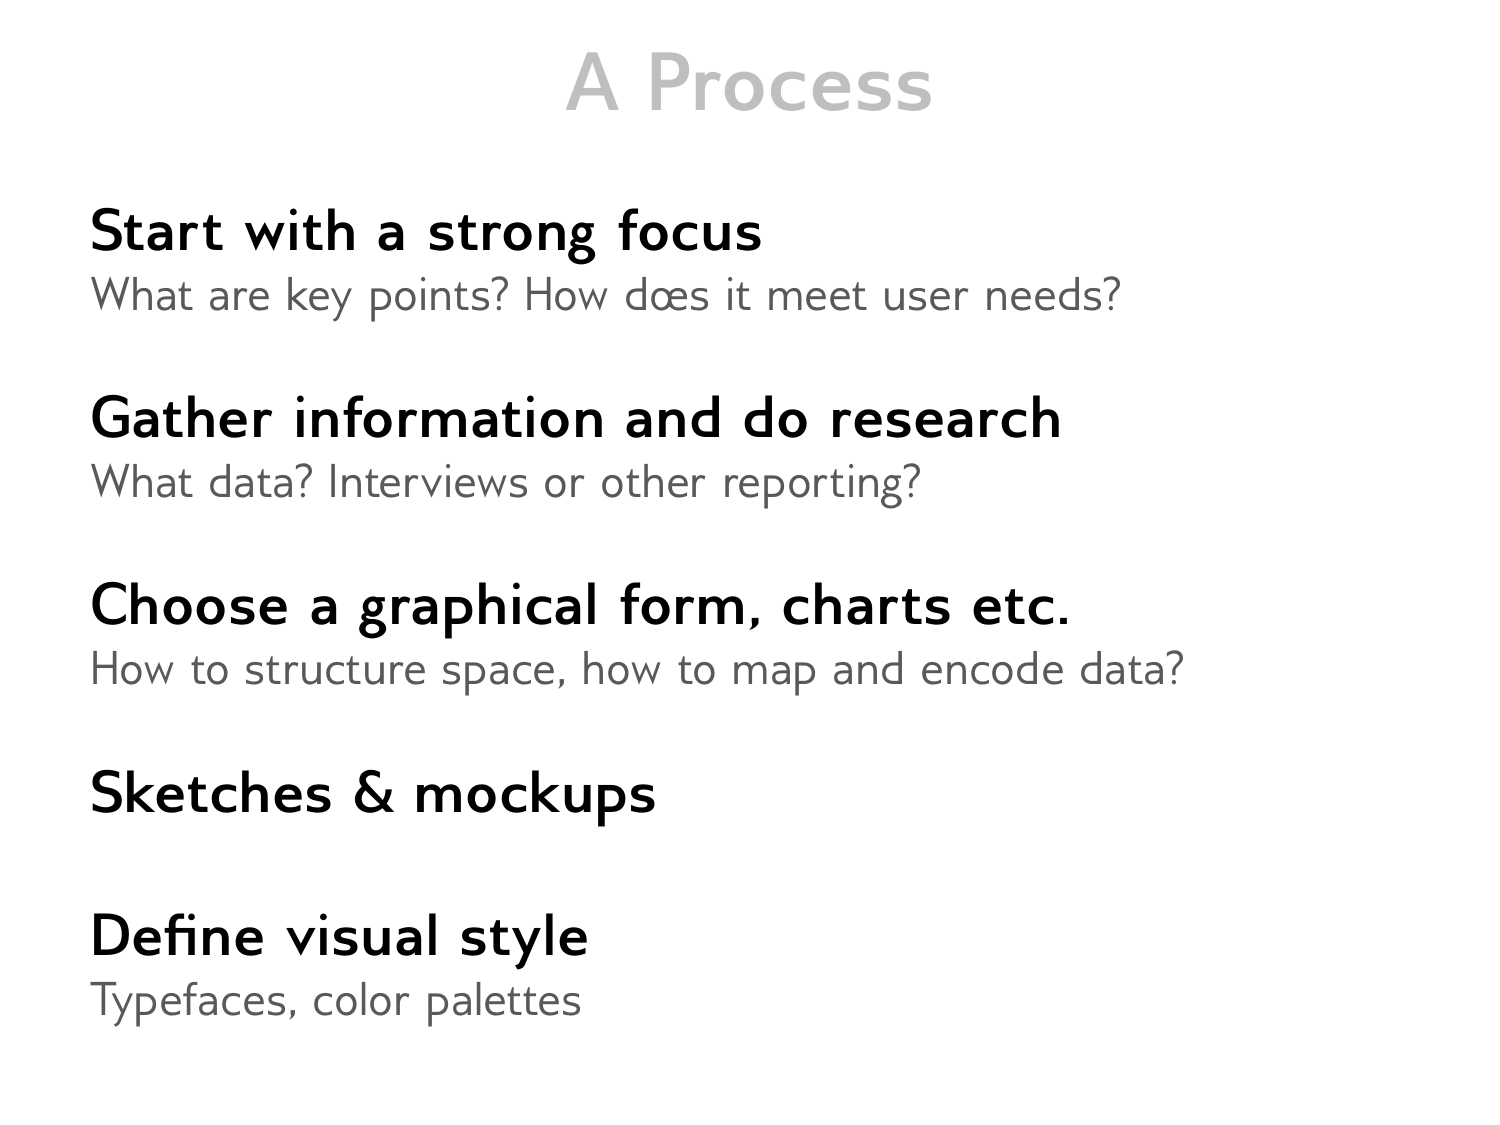

# A Process
Start with a strong focus
What are key points? How does it meet user needs?

Gather information and do research
What data? Interviews or other reporting?

Choose a graphical form, charts etc.
How to structure space, how to map and encode data?

Sketches & mockups

Define visual style
Typefaces, color palettes